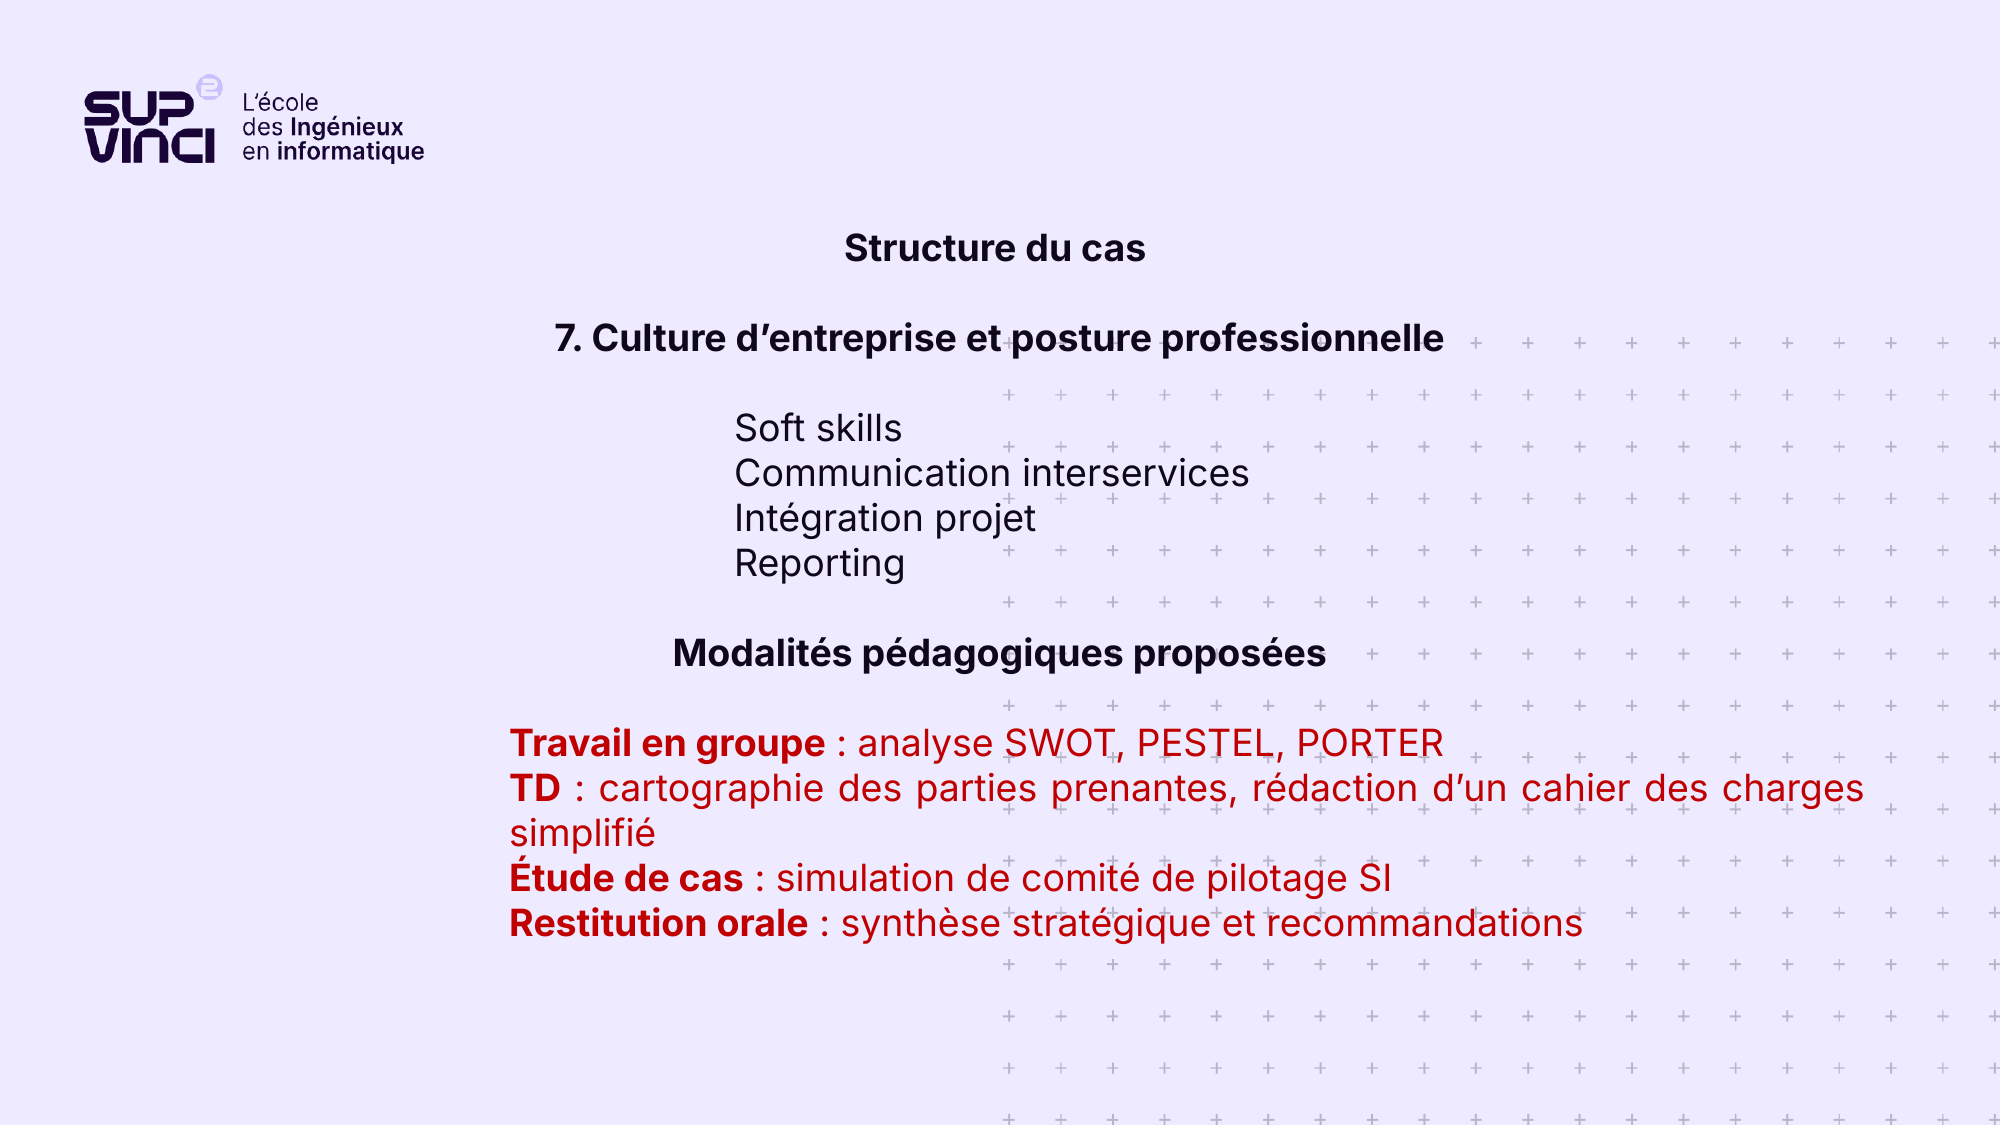

Structure du cas

7. Culture d’entreprise et posture professionnelle

Soft skills
Communication interservices
Intégration projet
Reporting

Modalités pédagogiques proposées

Travail en groupe : analyse SWOT, PESTEL, PORTER
TD : cartographie des parties prenantes, rédaction d’un cahier des charges simplifié
Étude de cas : simulation de comité de pilotage SI
Restitution orale : synthèse stratégique et recommandations